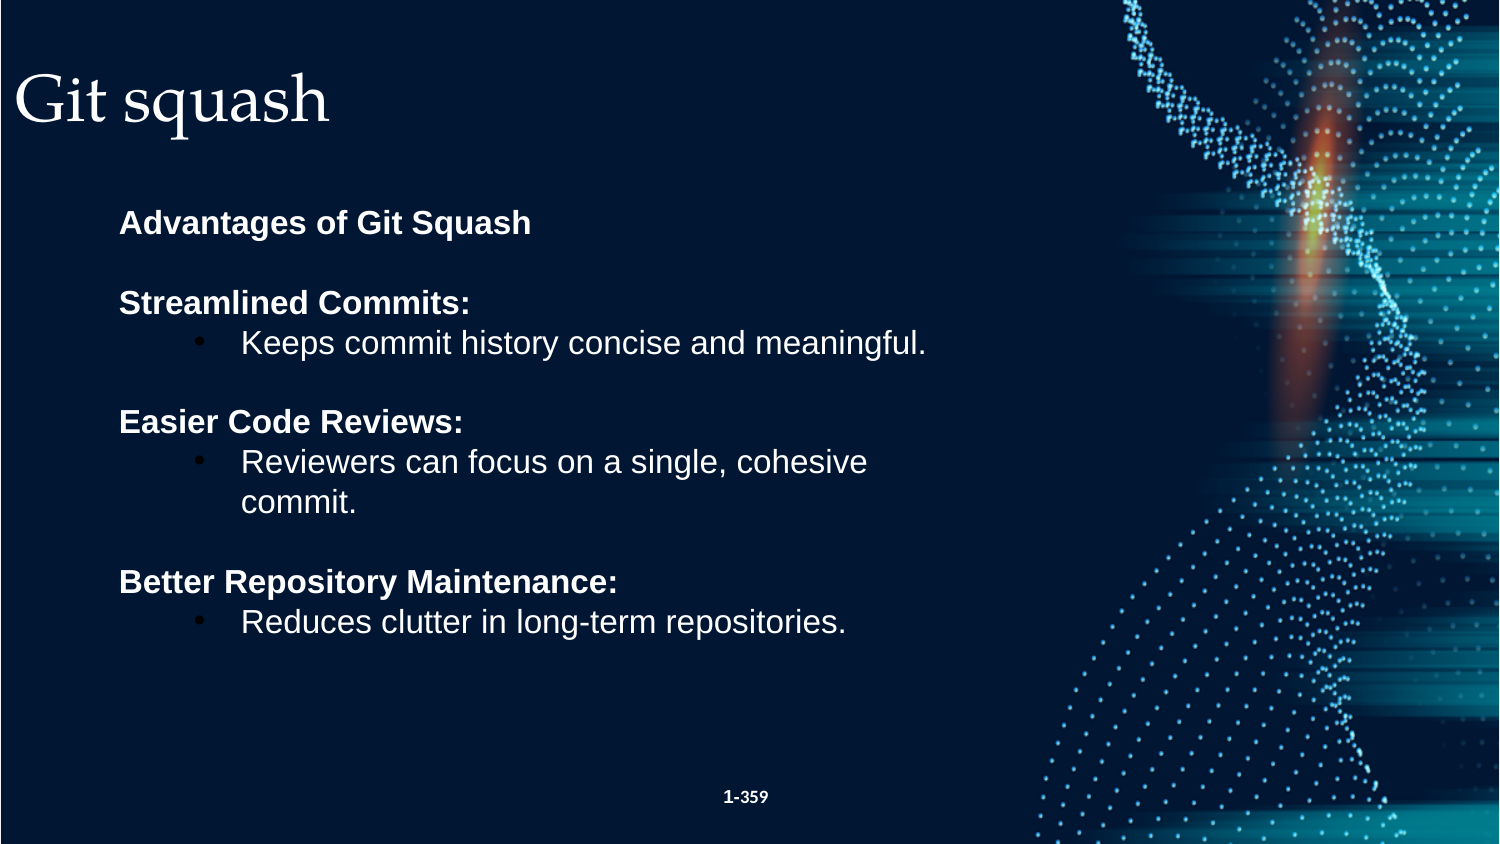

Git squash
Advantages of Git Squash

Streamlined Commits:
Keeps commit history concise and meaningful.

Easier Code Reviews:
Reviewers can focus on a single, cohesive commit.

Better Repository Maintenance:
Reduces clutter in long-term repositories.
1-359